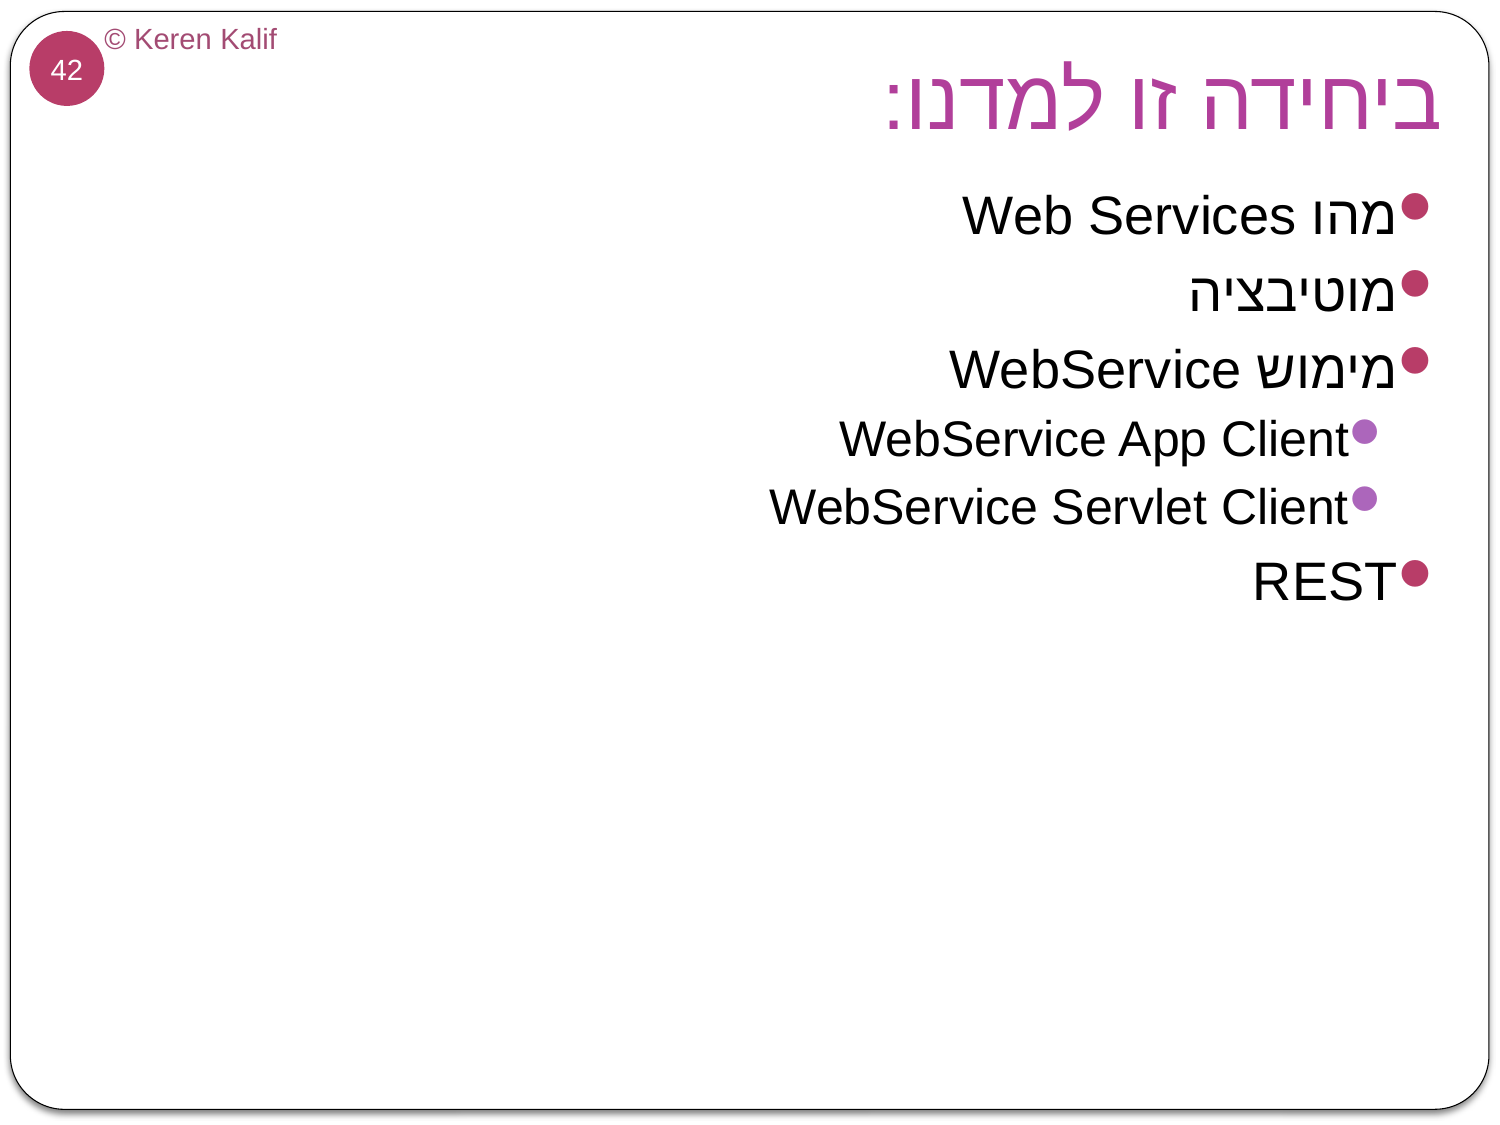

# ביחידה זו למדנו:
מהו Web Services
מוטיבציה
מימוש WebService
WebService App Client
WebService Servlet Client
REST